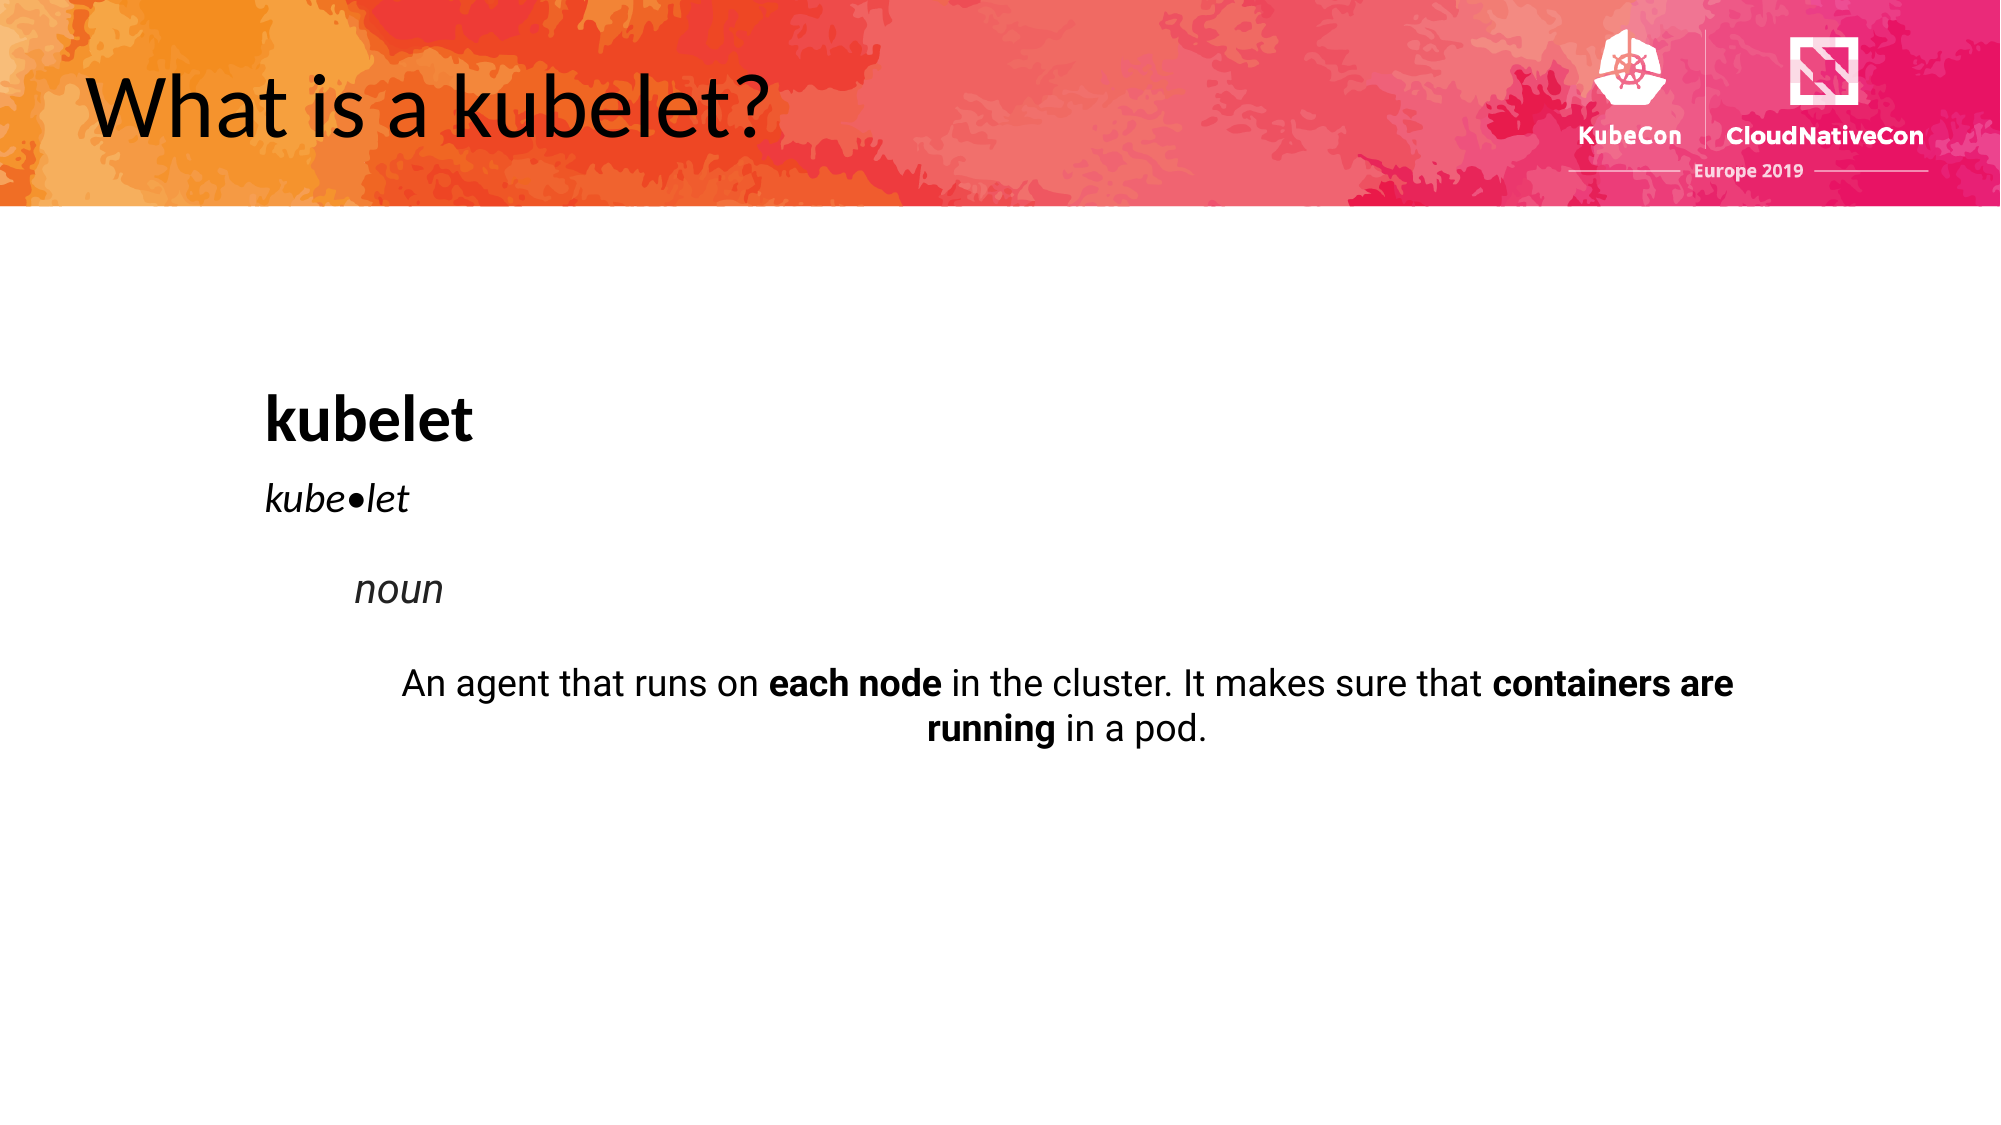

# What is a kubelet?
kubelet
kube•let
noun
An agent that runs on each node in the cluster. It makes sure that containers are running in a pod.